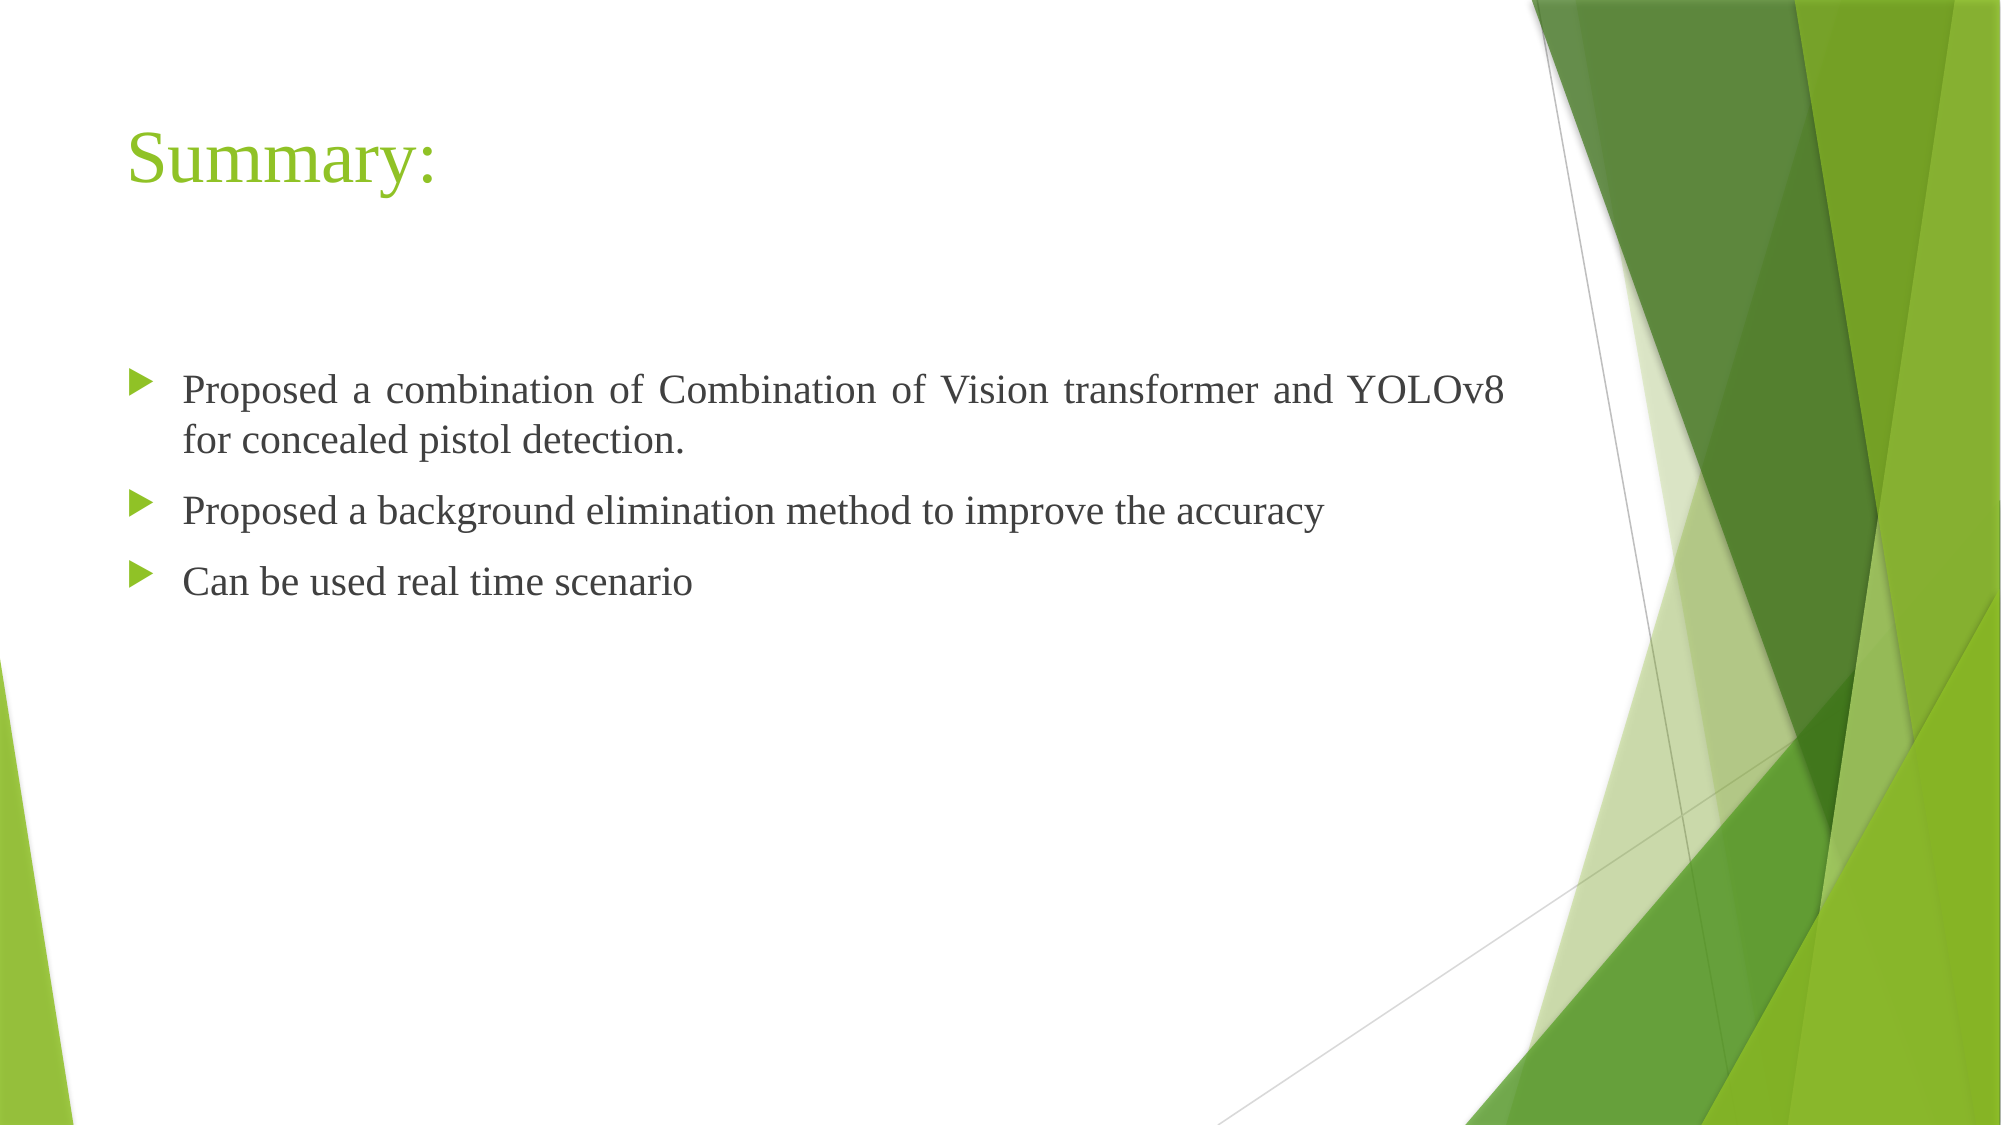

# Summary:
Proposed a combination of Combination of Vision transformer and YOLOv8 for concealed pistol detection.
Proposed a background elimination method to improve the accuracy
Can be used real time scenario